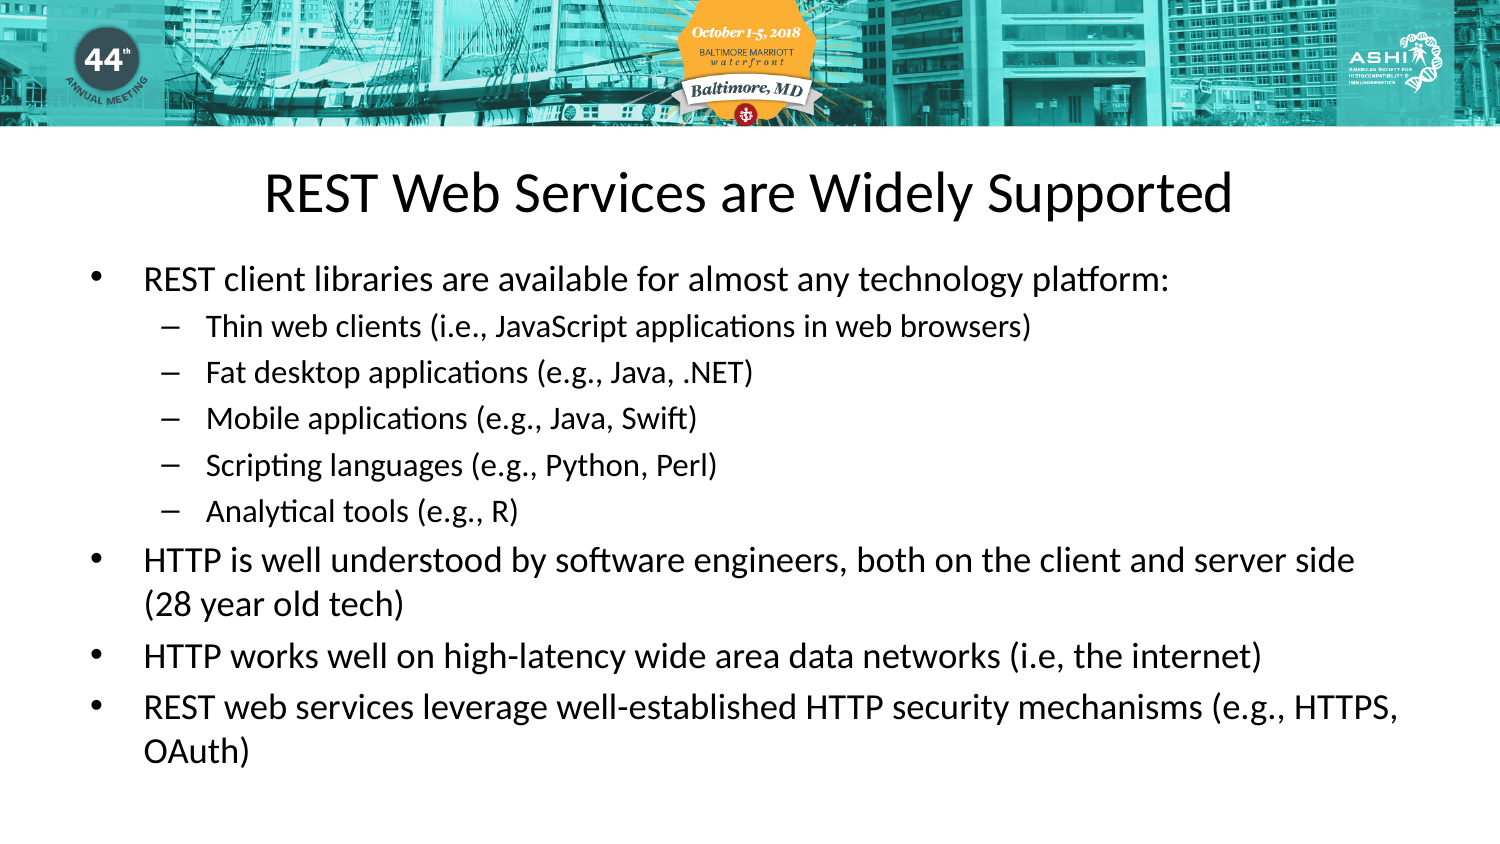

REST Web Services are Widely Supported
REST client libraries are available for almost any technology platform:
Thin web clients (i.e., JavaScript applications in web browsers)
Fat desktop applications (e.g., Java, .NET)
Mobile applications (e.g., Java, Swift)
Scripting languages (e.g., Python, Perl)
Analytical tools (e.g., R)
HTTP is well understood by software engineers, both on the client and server side (28 year old tech)
HTTP works well on high-latency wide area data networks (i.e, the internet)
REST web services leverage well-established HTTP security mechanisms (e.g., HTTPS, OAuth)